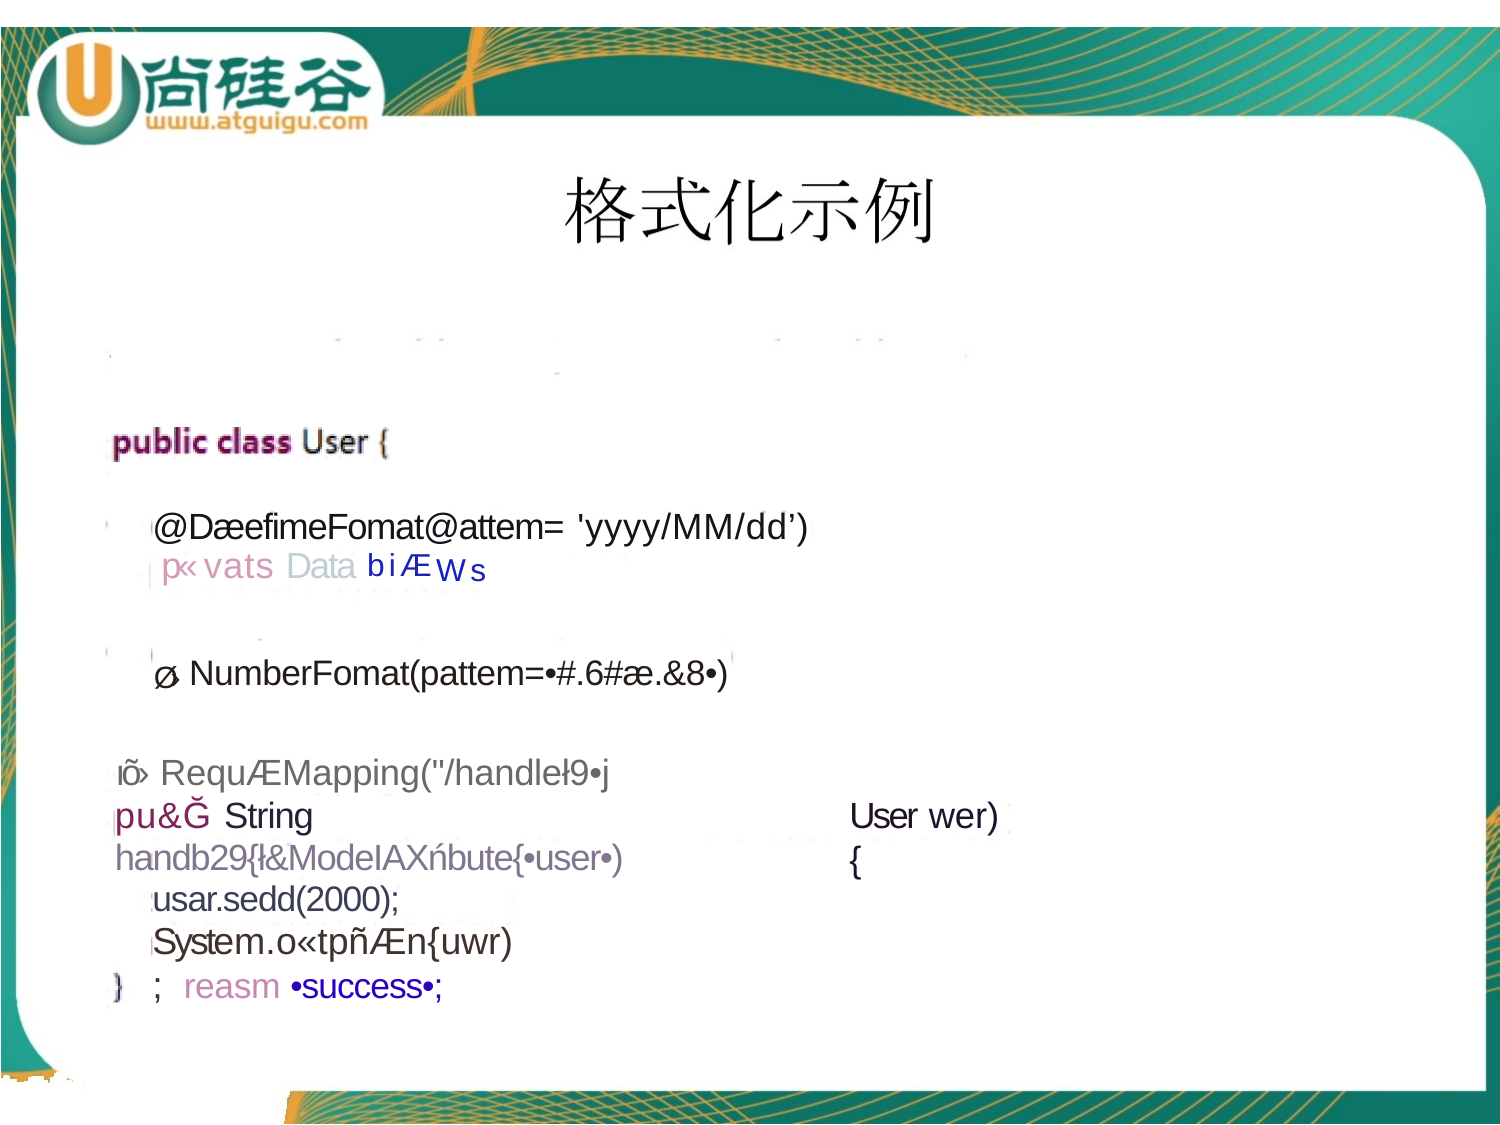

@DæefimeFomat@attem= 'yyyy/MM/dd’)  p« vats Data biÆWs

Ø› NumberFomat(pattem=•#.6#æ.&8•)
ıõ› RequÆMapping("/handleł9•j
pu&Ğ String handb29{ł&ModeIAXńbute{•user•)
usar.sedd(2000);  System.o«tpñÆn{uwr);  reasm •success•;
User wer){